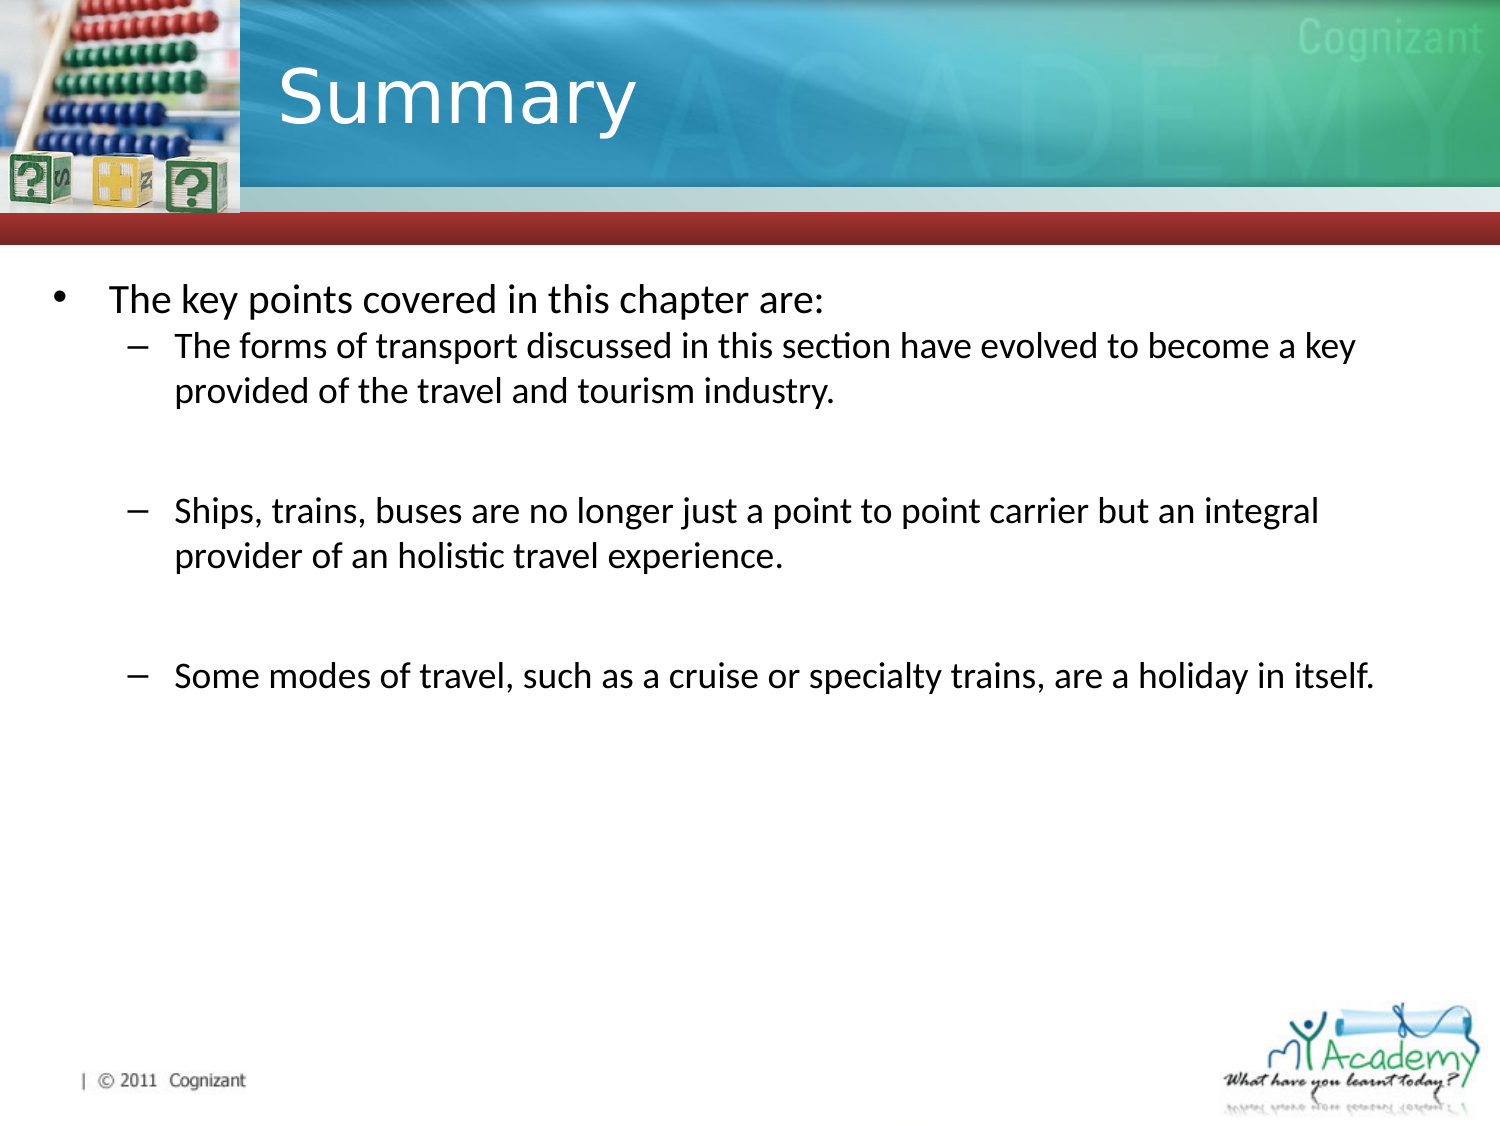

# Summary
The key points covered in this chapter are:
The forms of transport discussed in this section have evolved to become a key provided of the travel and tourism industry.

Ships, trains, buses are no longer just a point to point carrier but an integral provider of an holistic travel experience.

Some modes of travel, such as a cruise or specialty trains, are a holiday in itself.